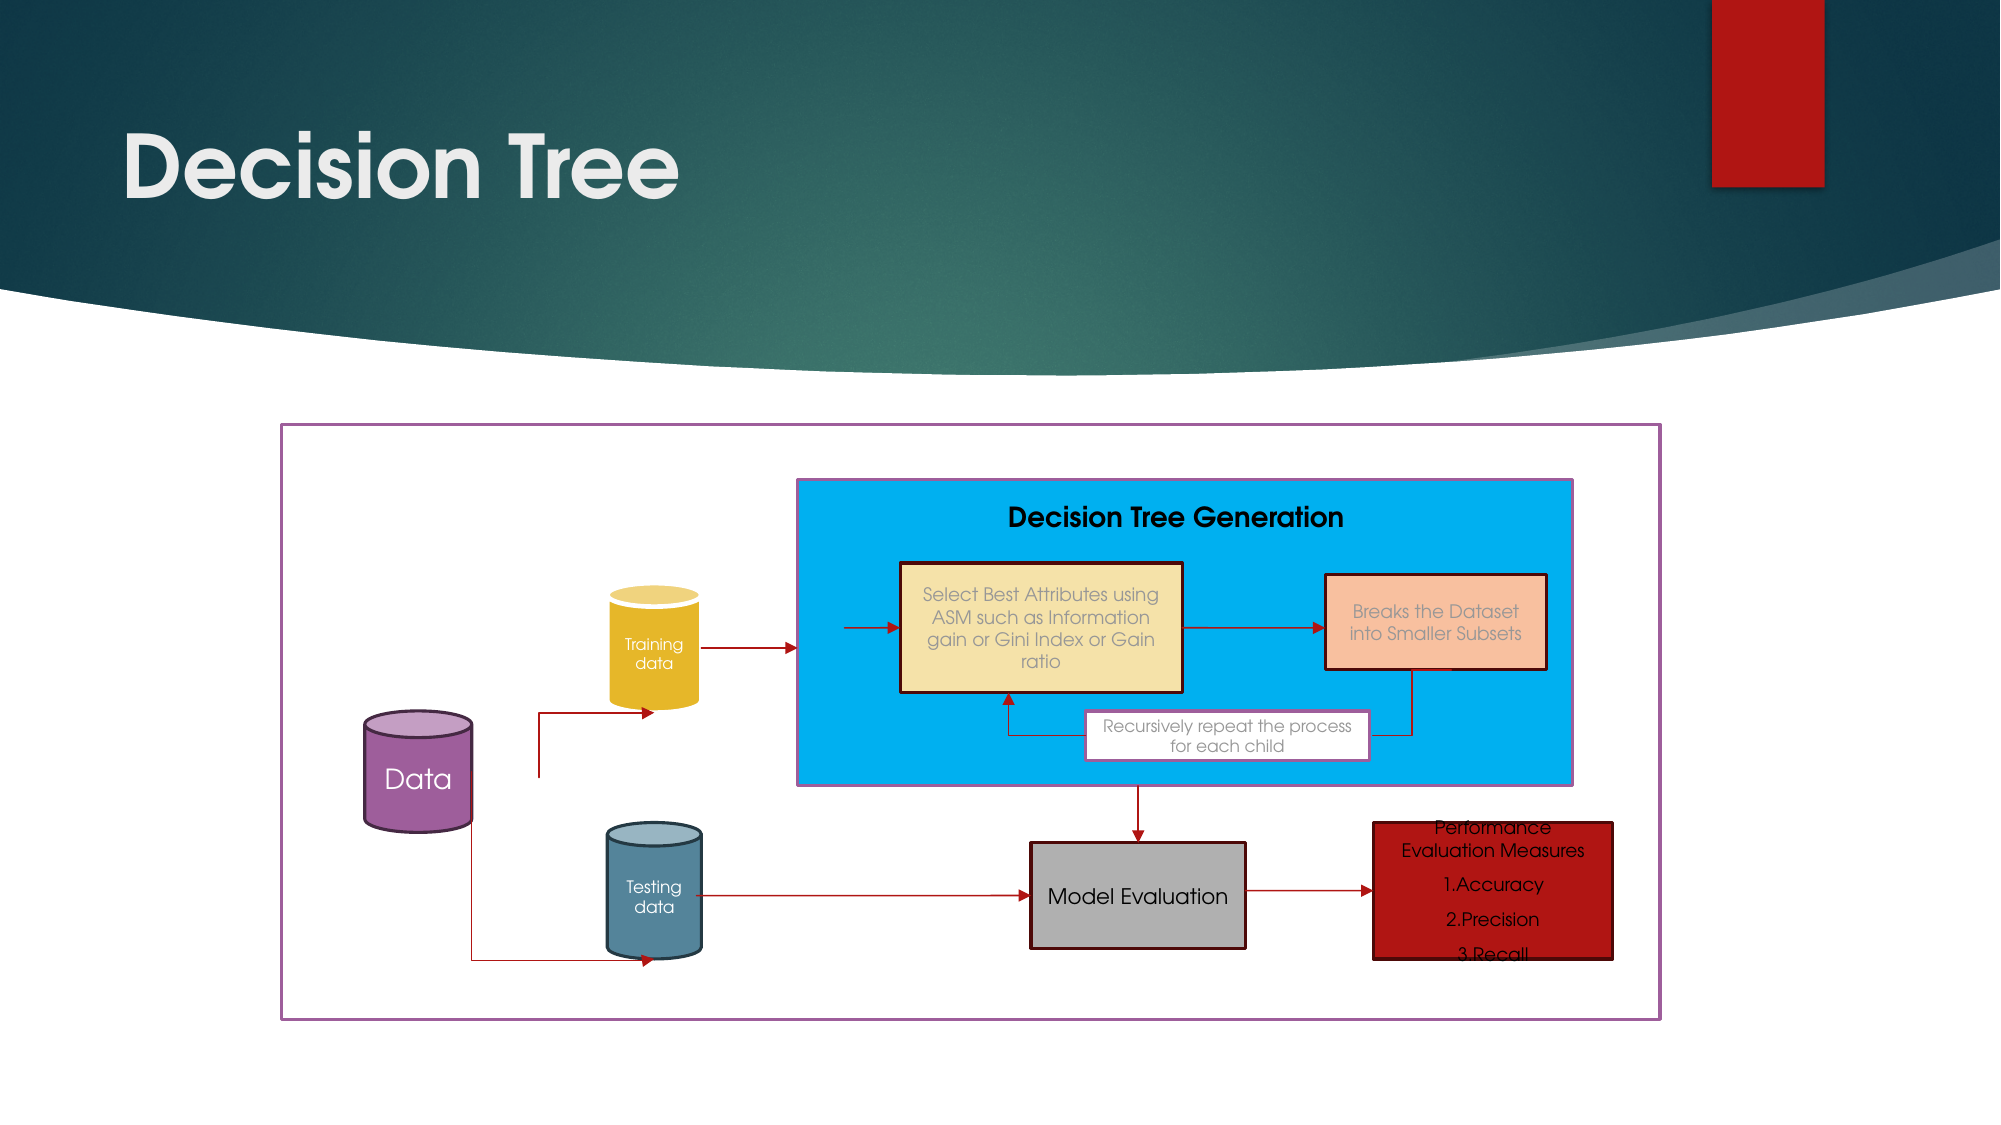

# Decision Tree

Decision Tree Generation
Select Best Attributes using ASM such as Information gain or Gini Index or Gain ratio
Breaks the Dataset into Smaller Subsets
Training data
Recursively repeat the process for each child
Data
Testing data
Performance Evaluation Measures
1.Accuracy
2.Precision
3.Recall
Model Evaluation